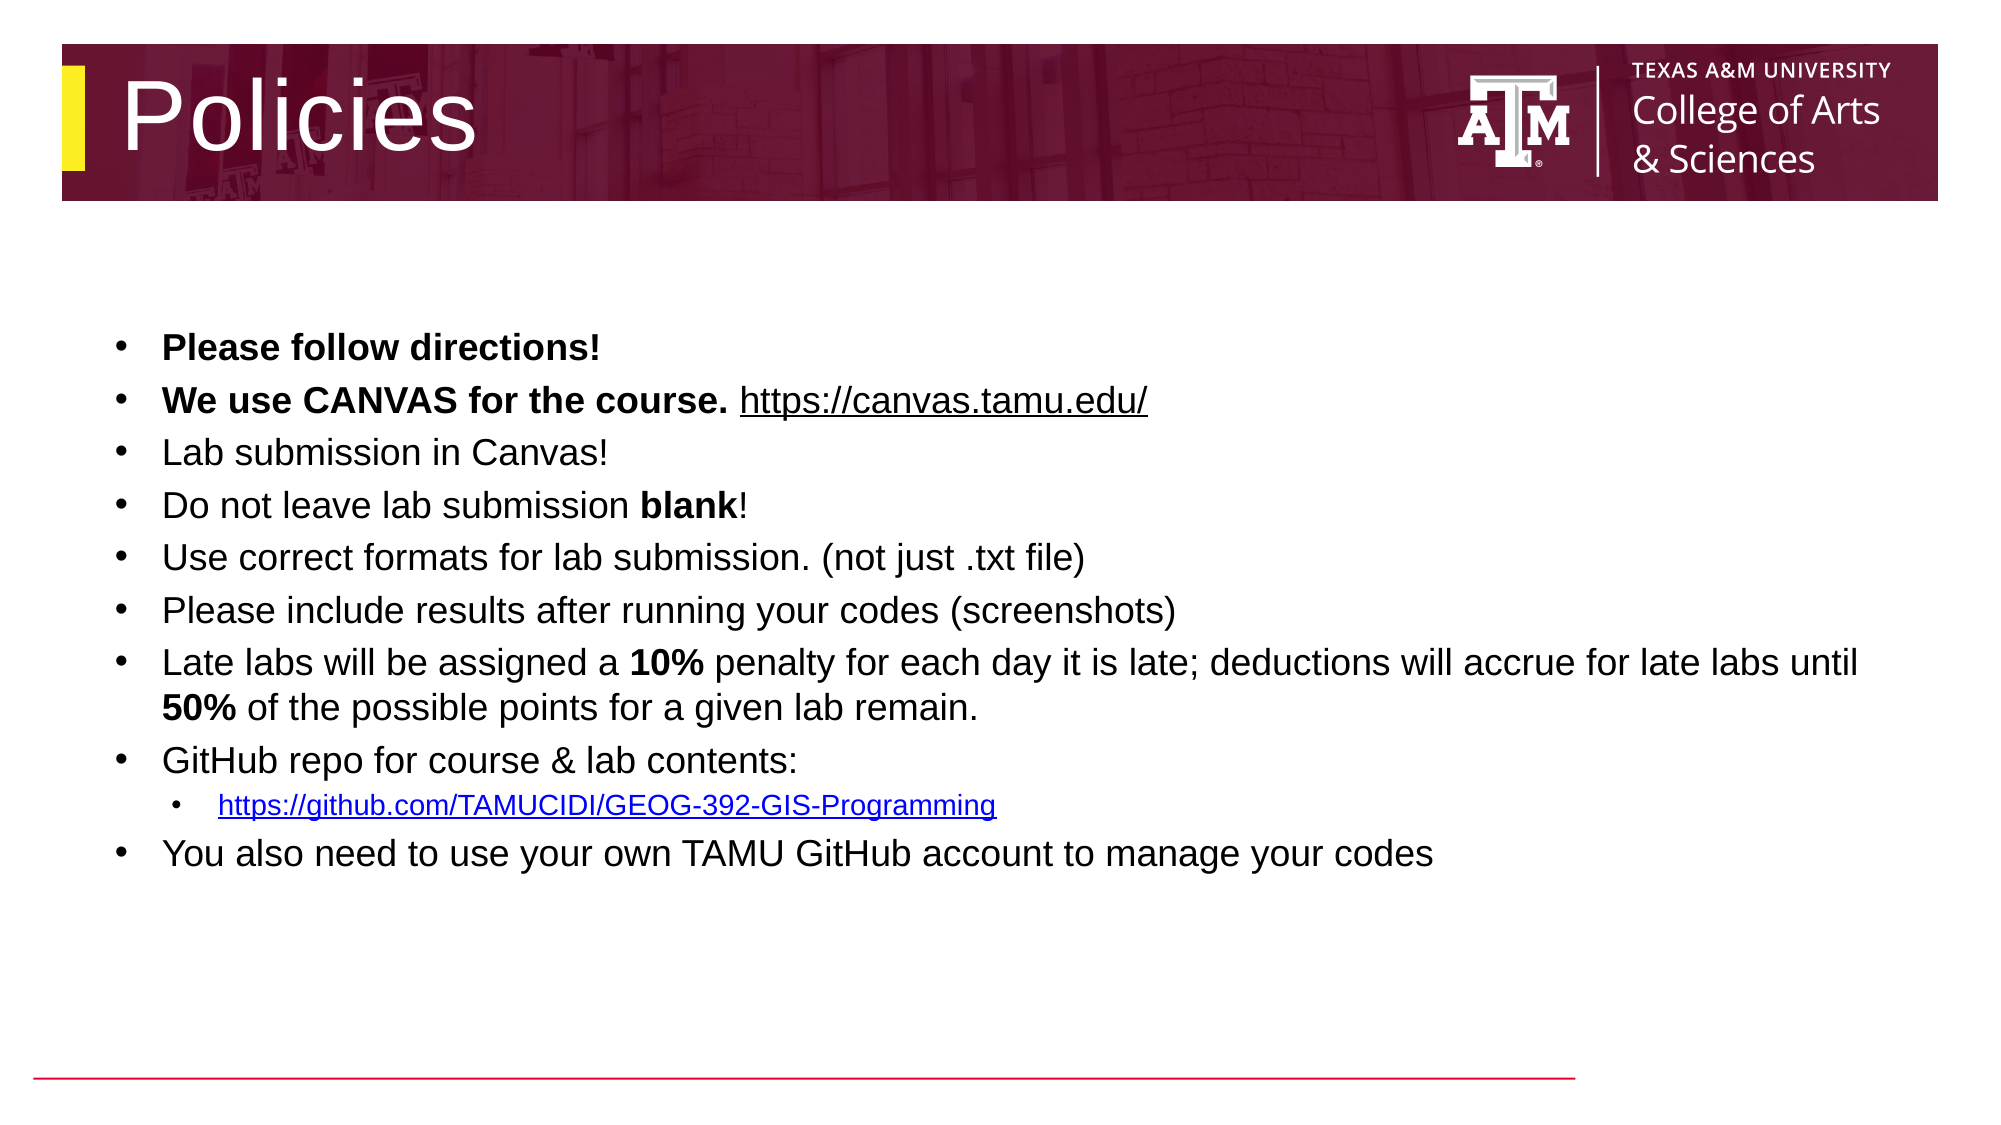

# Policies
Please follow directions!
We use CANVAS for the course. https://canvas.tamu.edu/
Lab submission in Canvas!
Do not leave lab submission blank!
Use correct formats for lab submission. (not just .txt file)
Please include results after running your codes (screenshots)
Late labs will be assigned a 10% penalty for each day it is late; deductions will accrue for late labs until 50% of the possible points for a given lab remain.
GitHub repo for course & lab contents:
https://github.com/TAMUCIDI/GEOG-392-GIS-Programming
You also need to use your own TAMU GitHub account to manage your codes